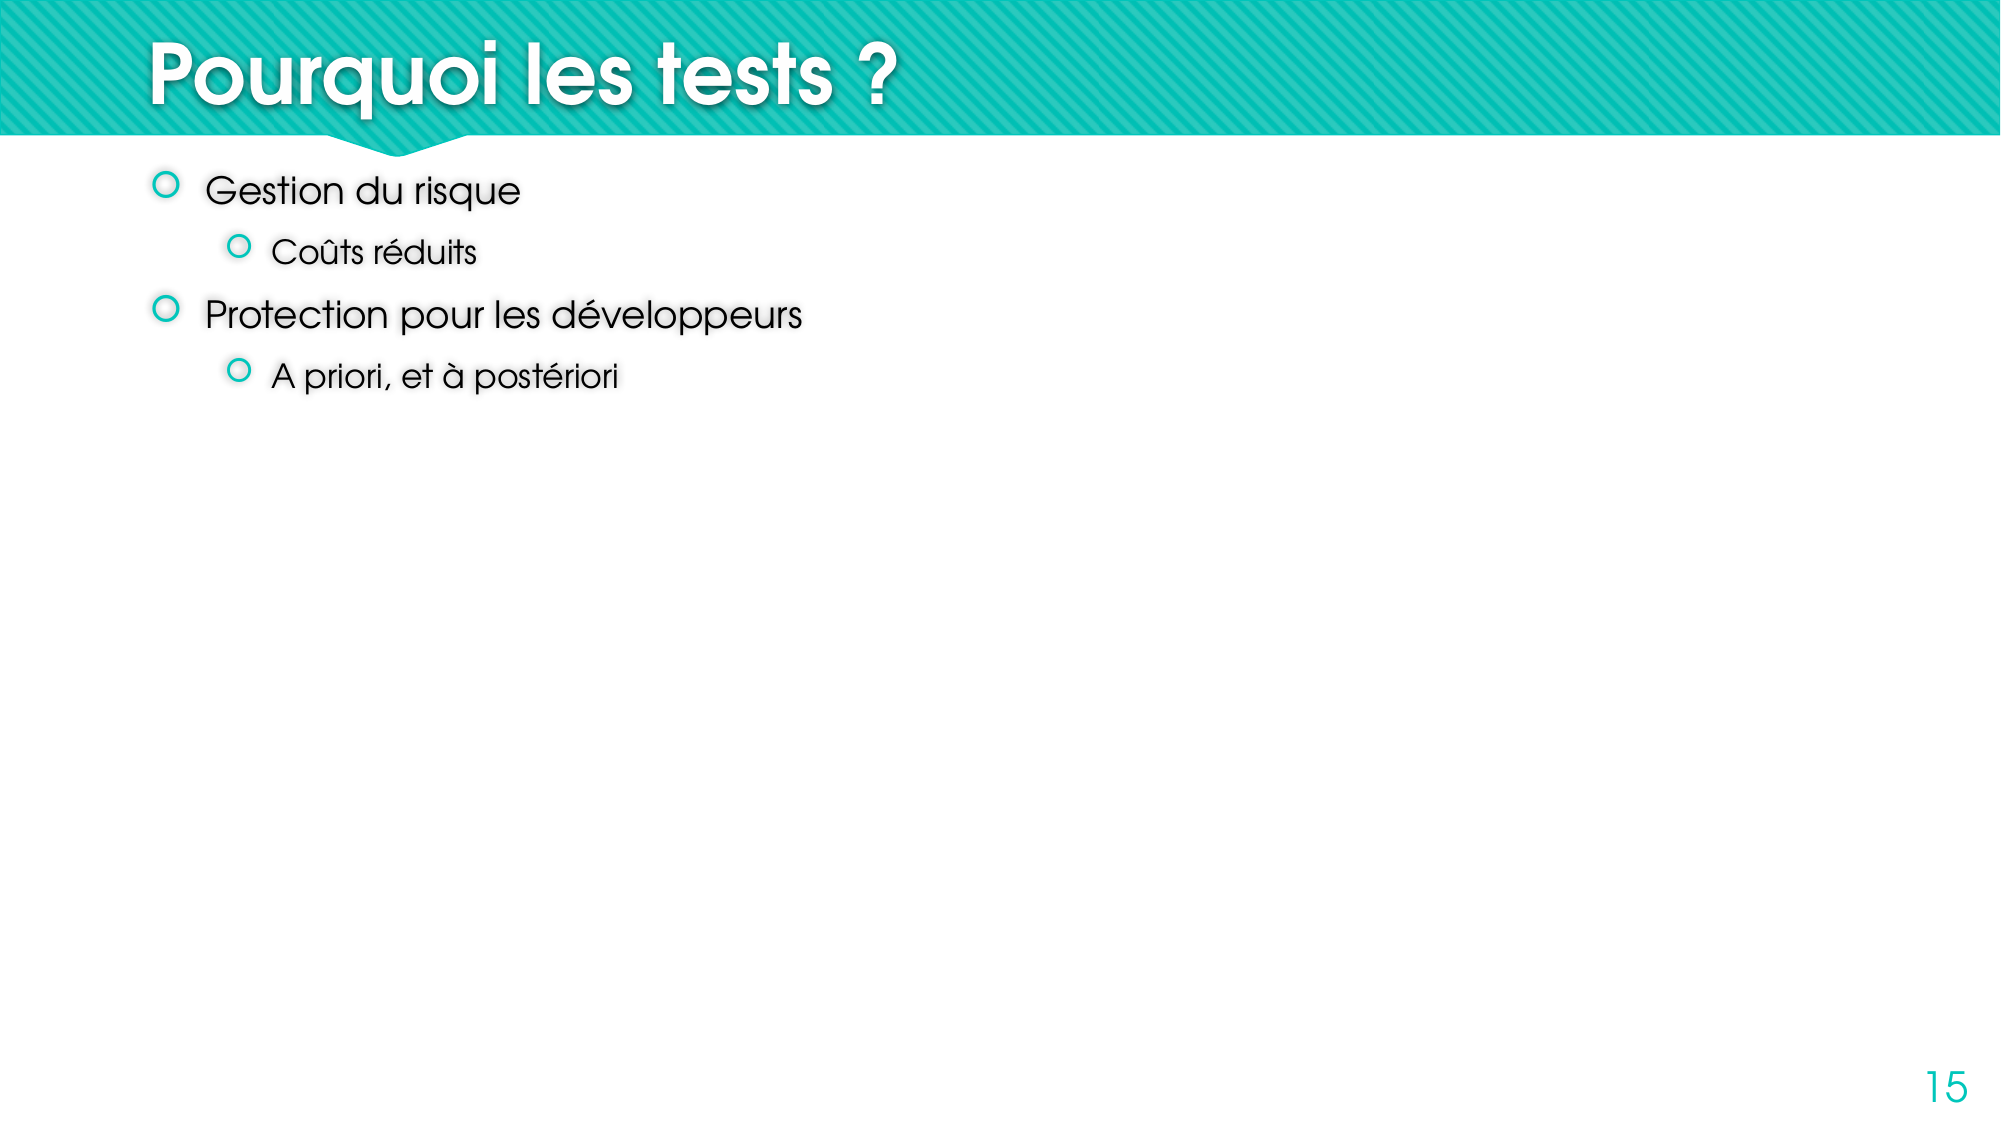

# Pourquoi les tests ?
Gestion du risque
Coûts réduits
Protection pour les développeurs
A priori, et à postériori
15